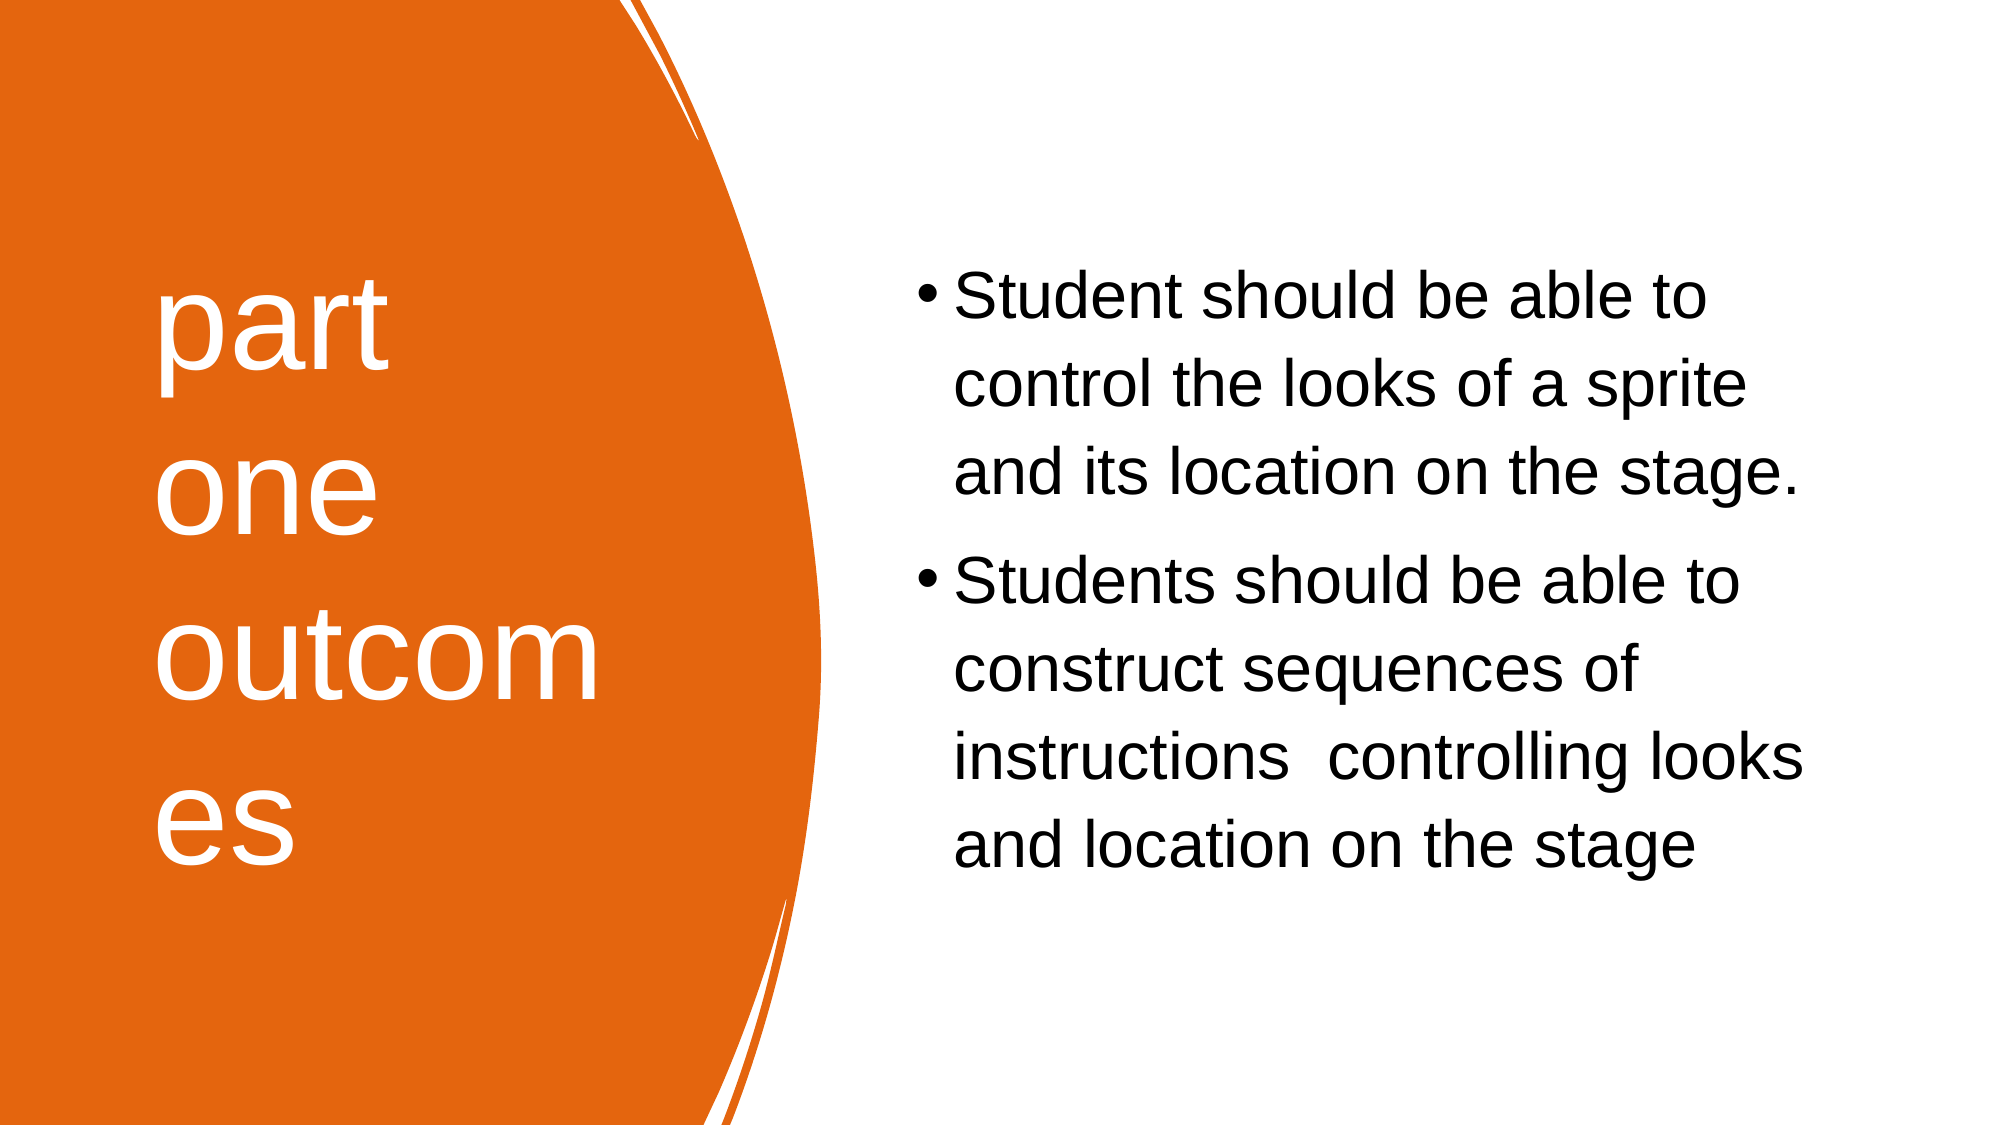

# part one outcomes
Student should be able to control the looks of a sprite  and its location on the stage.
Students should be able to construct sequences of instructions  controlling looks and location on the stage